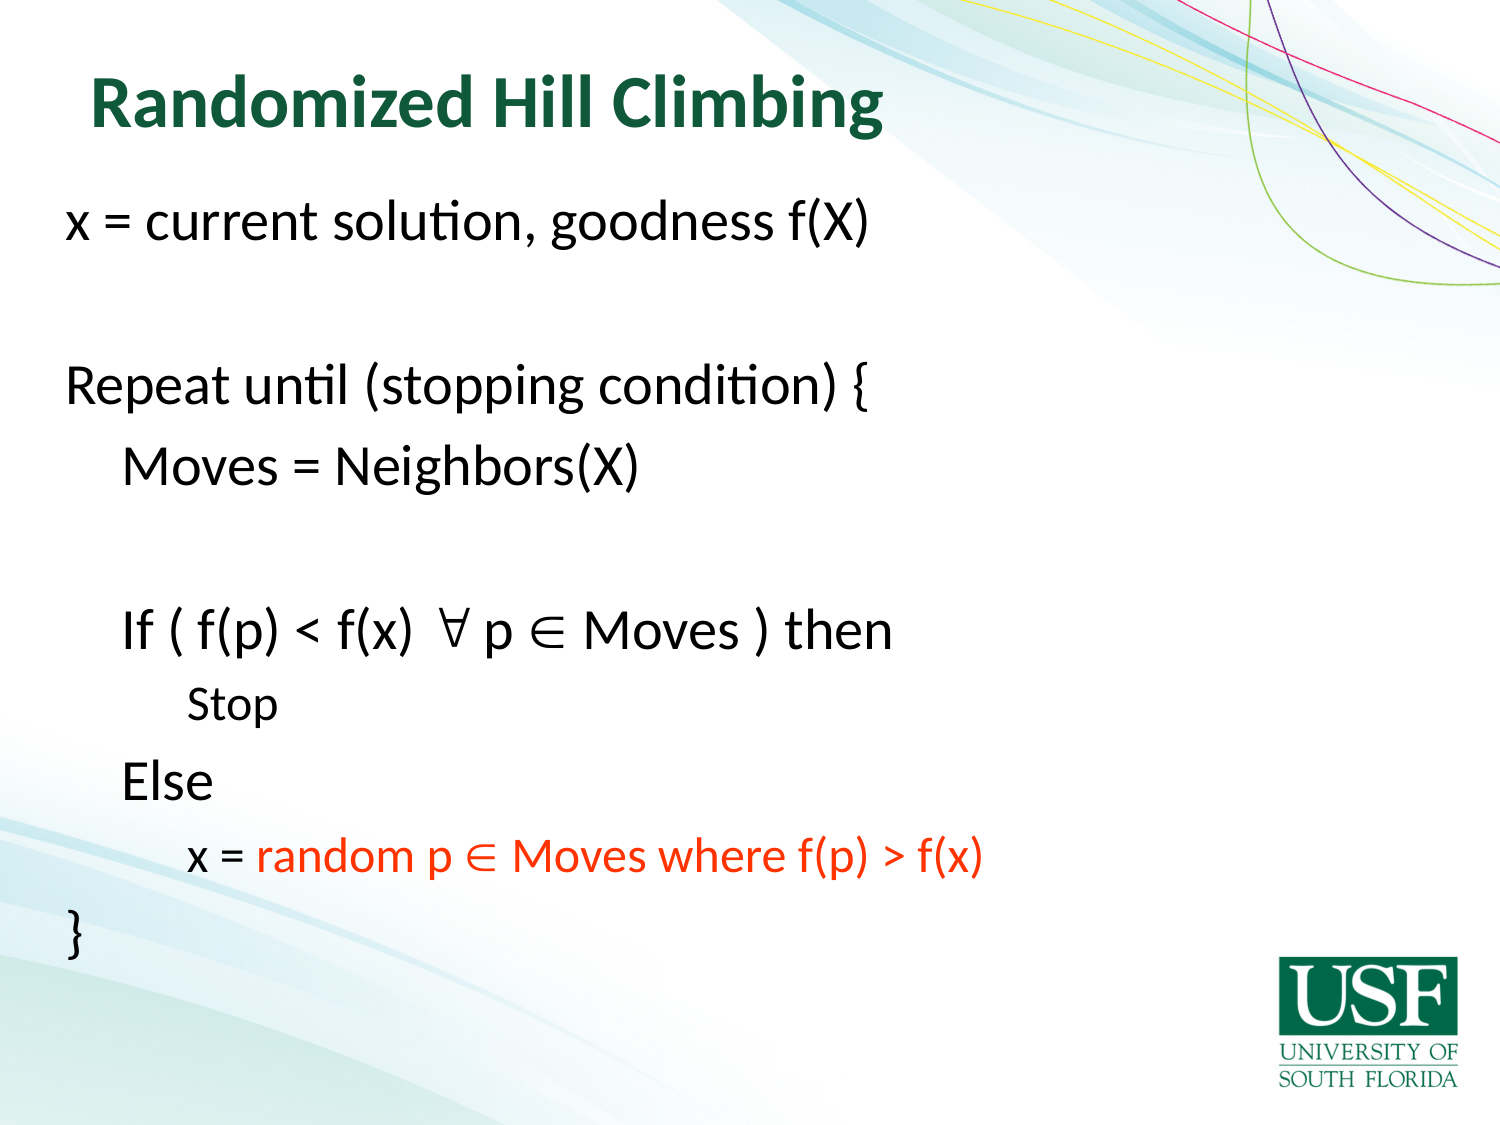

# Randomized Hill Climbing
x = current solution, goodness f(X)

Repeat until (stopping condition) {
	Moves = Neighbors(X)

	If ( f(p) < f(x) ∀ p ∈ Moves ) then
	Stop
	Else
	x = random p ∈ Moves where f(p) > f(x)
}